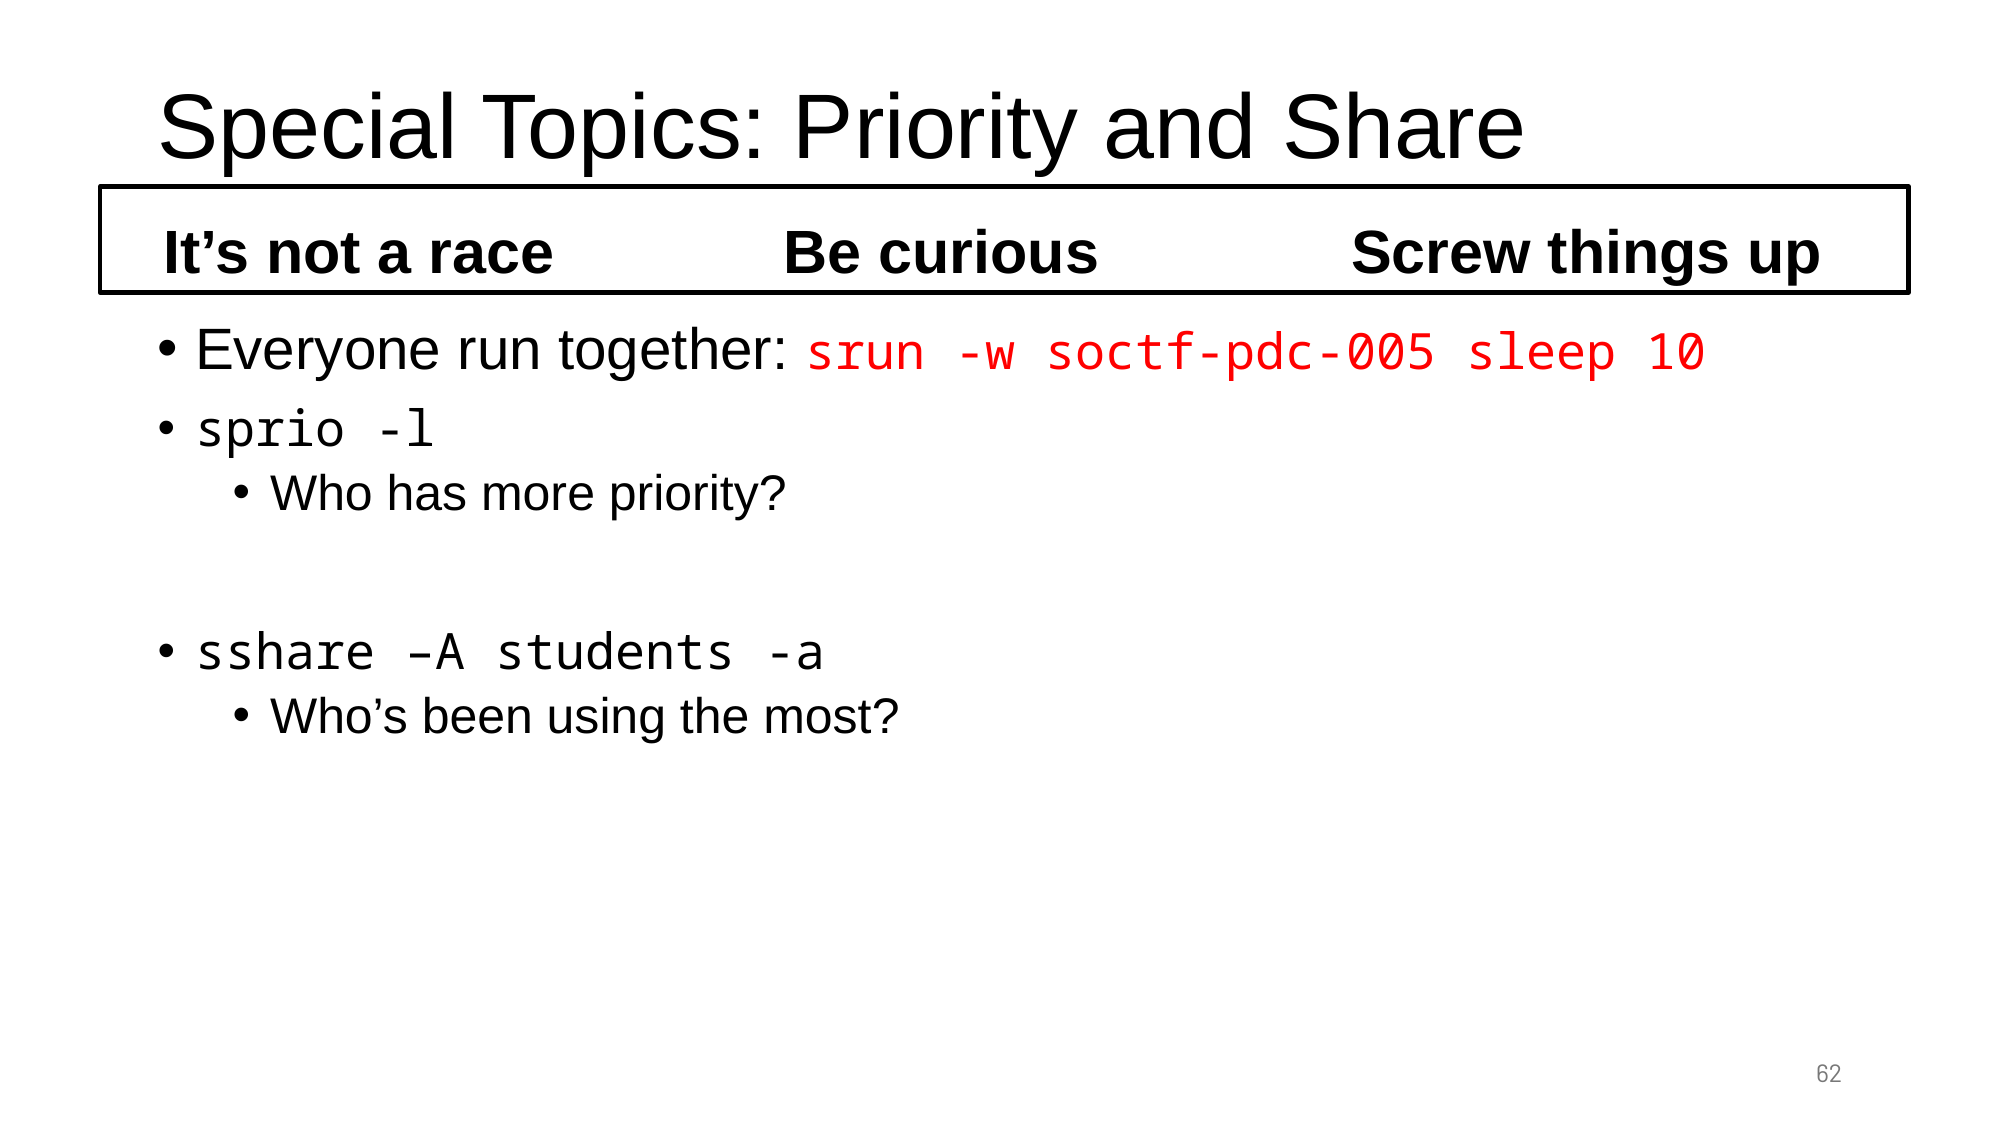

# Special Topics: Priority and Share
It’s not a race
Be curious
Screw things up

Everyone run together: srun -w soctf-pdc-005 sleep 10
sprio -l
Who has more priority?

sshare –A students -a
Who’s been using the most?

62